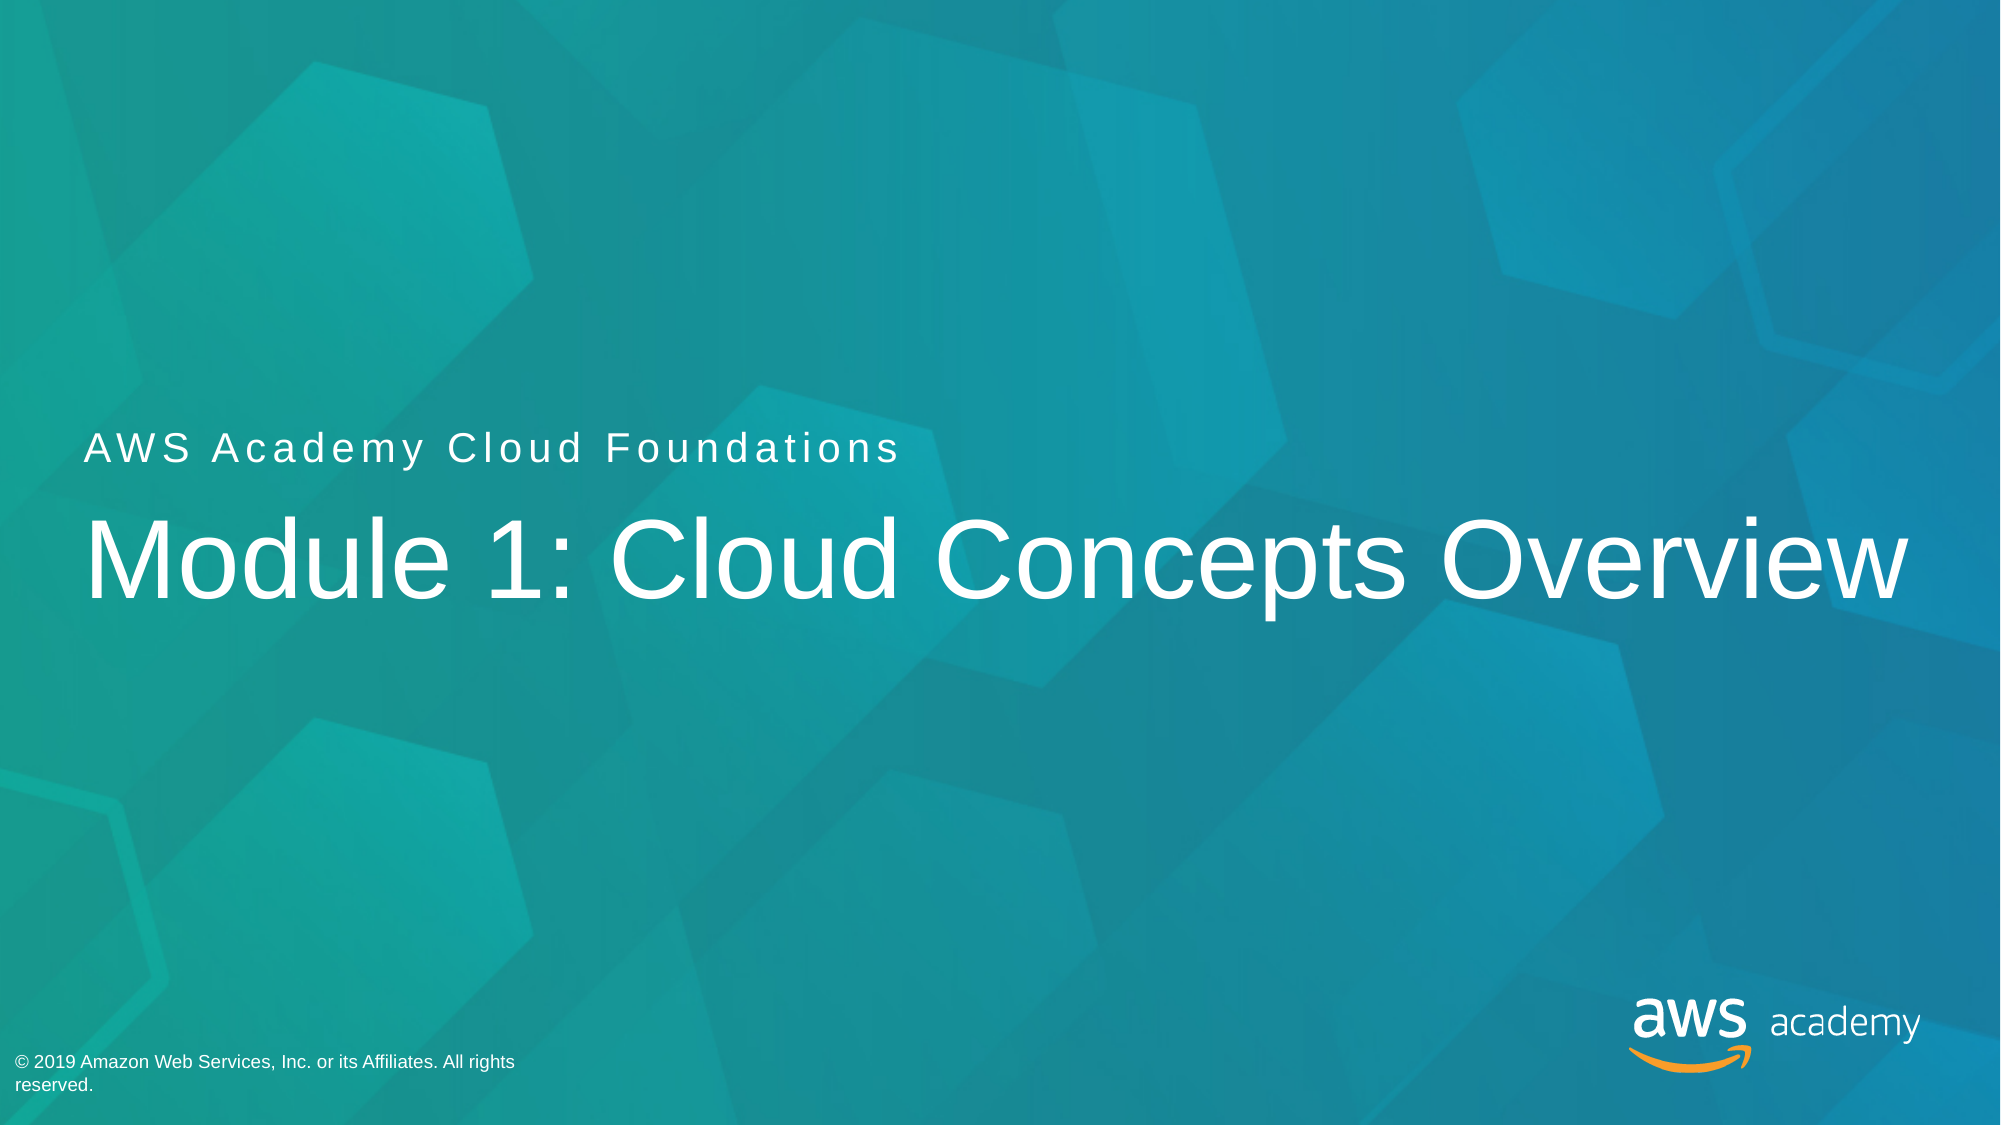

AWS Academy Cloud Foundations
# Module 1: Cloud Concepts Overview
© 2019 Amazon Web Services, Inc. or its Affiliates. All rights reserved.